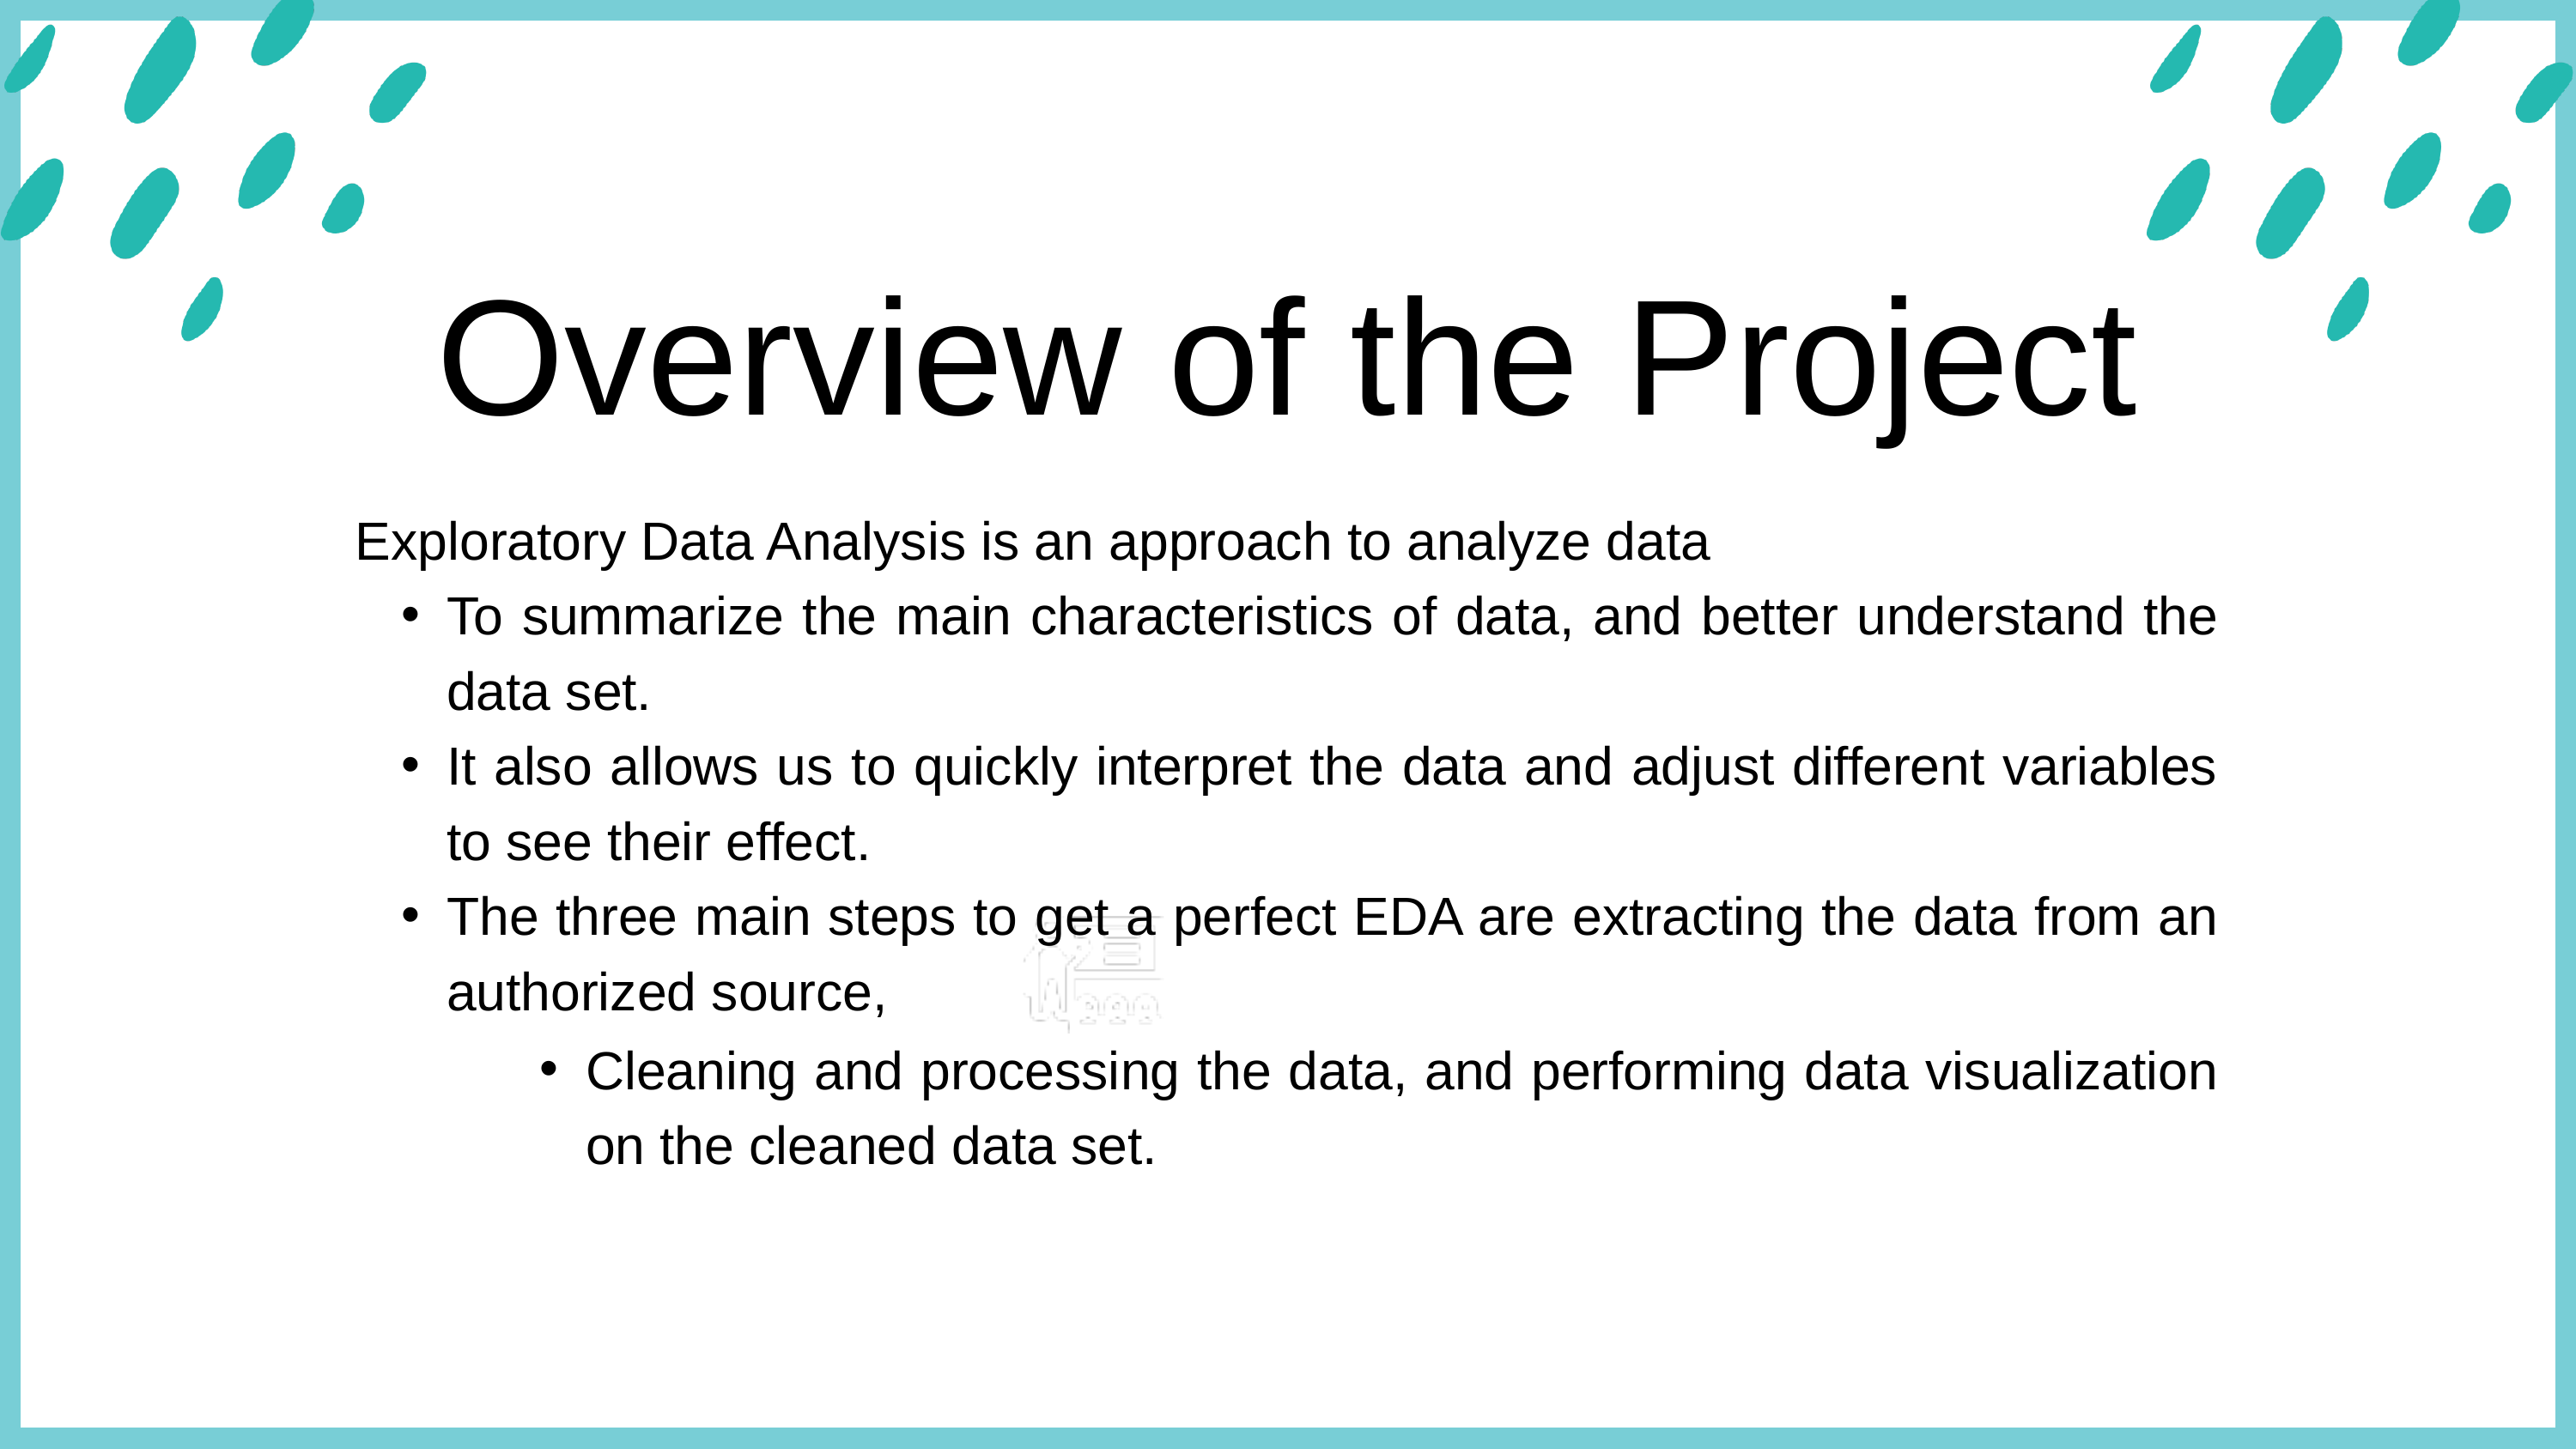

Overview of the Project
Exploratory Data Analysis is an approach to analyze data
To summarize the main characteristics of data, and better understand the data set.
It also allows us to quickly interpret the data and adjust different variables to see their effect.
The three main steps to get a perfect EDA are extracting the data from an authorized source,

Cleaning and processing the data, and performing data visualization on the cleaned data set.